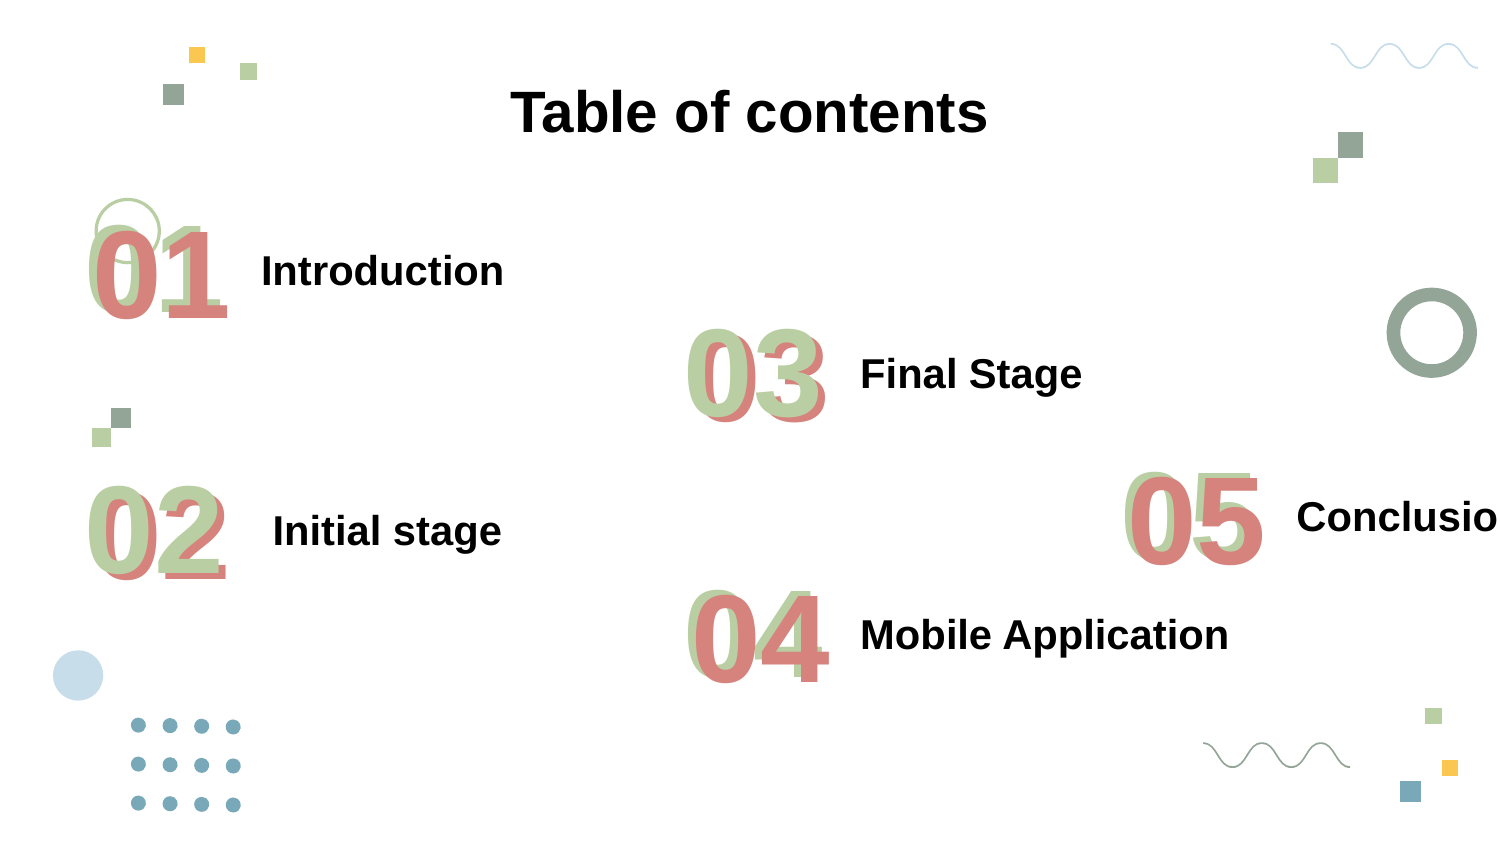

# Table of contents
01
01
Introduction
03
03
Final Stage
05
05
Conclusion
02
02
 Initial stage
04
04
Mobile Application